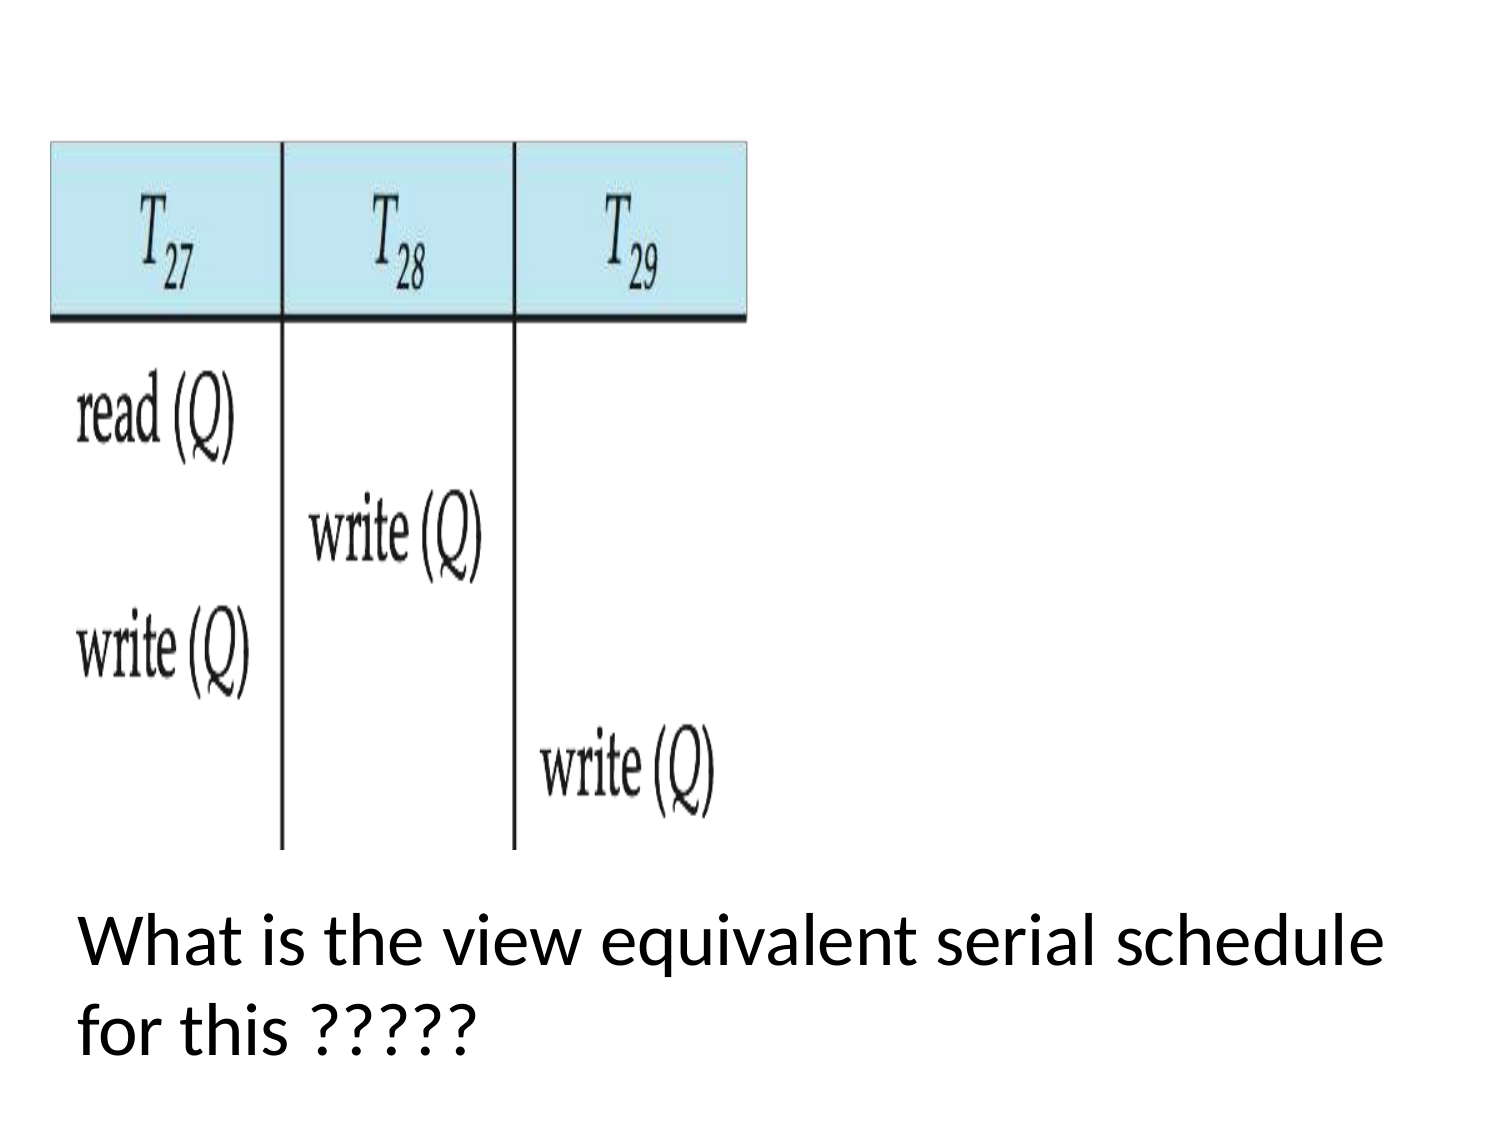

What is the view equivalent serial schedule
for this ?????